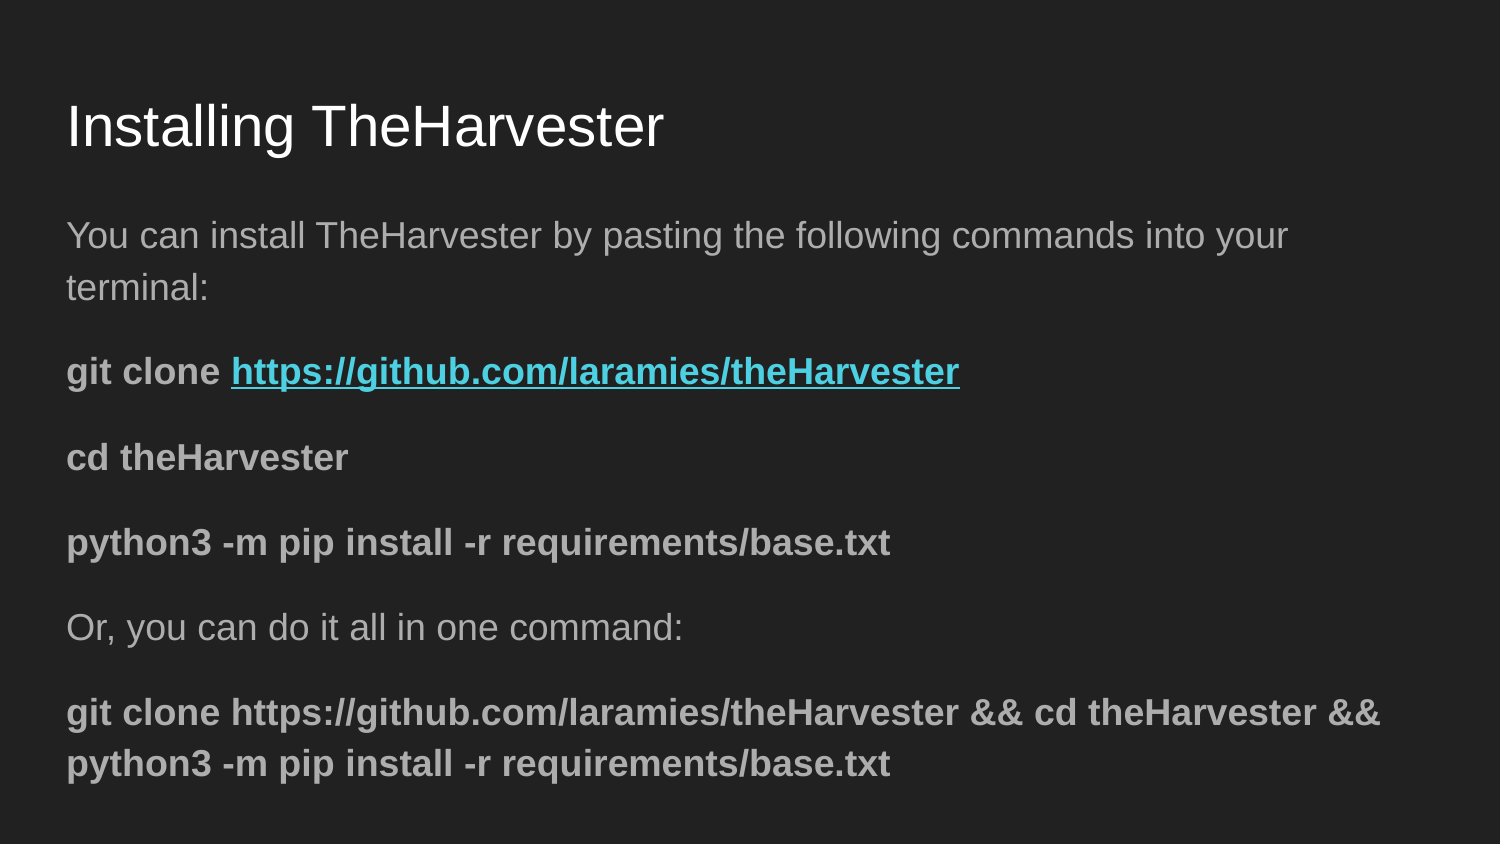

# Installing TheHarvester
You can install TheHarvester by pasting the following commands into your terminal:
git clone https://github.com/laramies/theHarvester
cd theHarvester
python3 -m pip install -r requirements/base.txt
Or, you can do it all in one command:
git clone https://github.com/laramies/theHarvester && cd theHarvester && python3 -m pip install -r requirements/base.txt